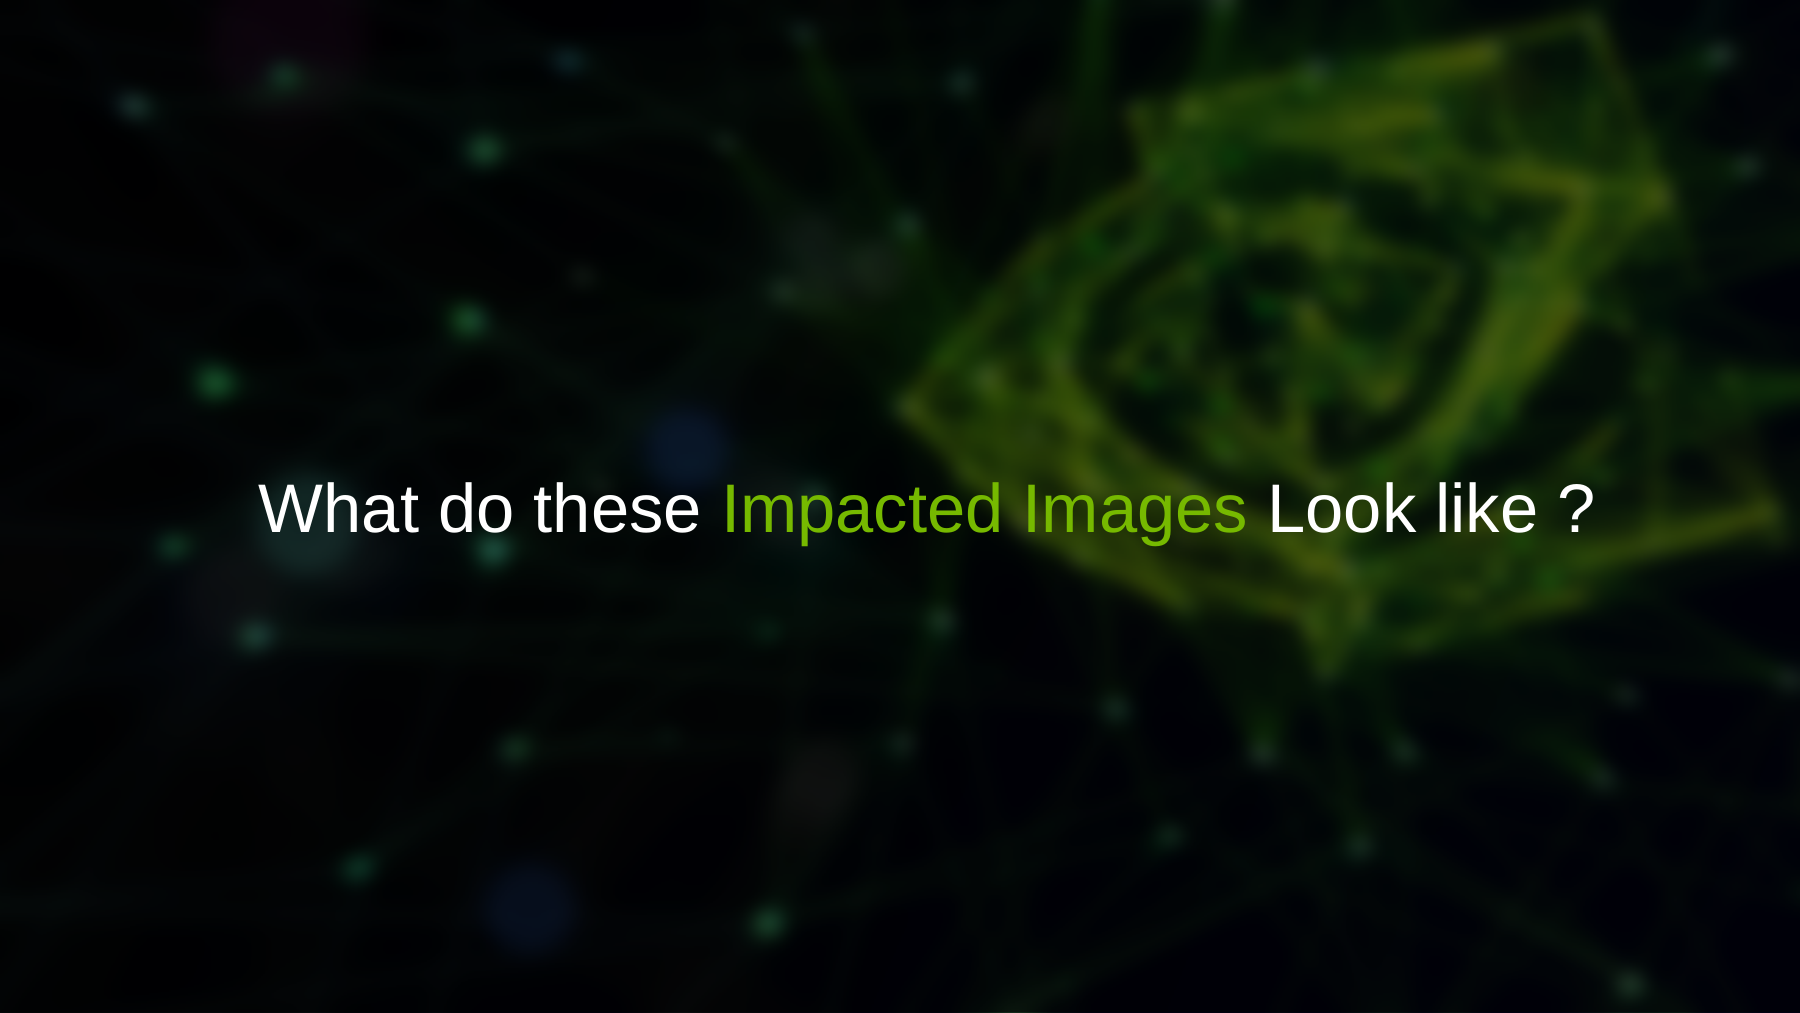

# What do these Impacted Images Look like ?